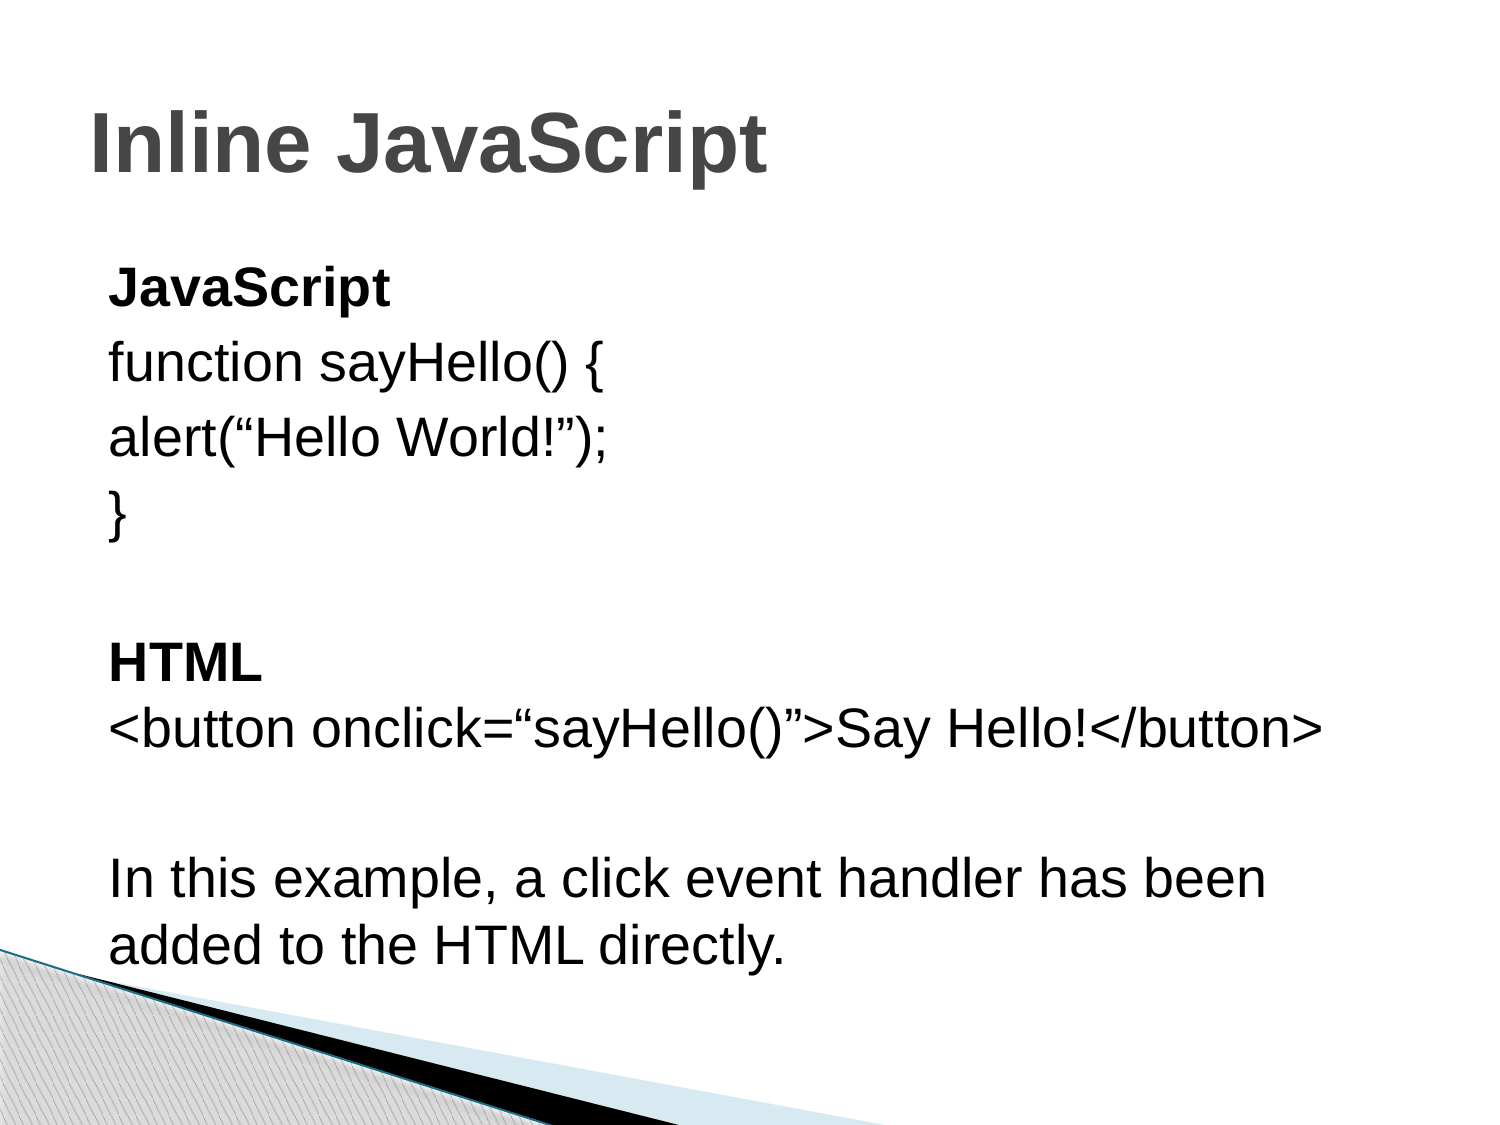

# Inline JavaScript
JavaScript
function sayHello() {
	alert(“Hello World!”);
}

HTML
<button onclick=“sayHello()”>Say Hello!</button>

In this example, a click event handler has been added to the HTML directly.